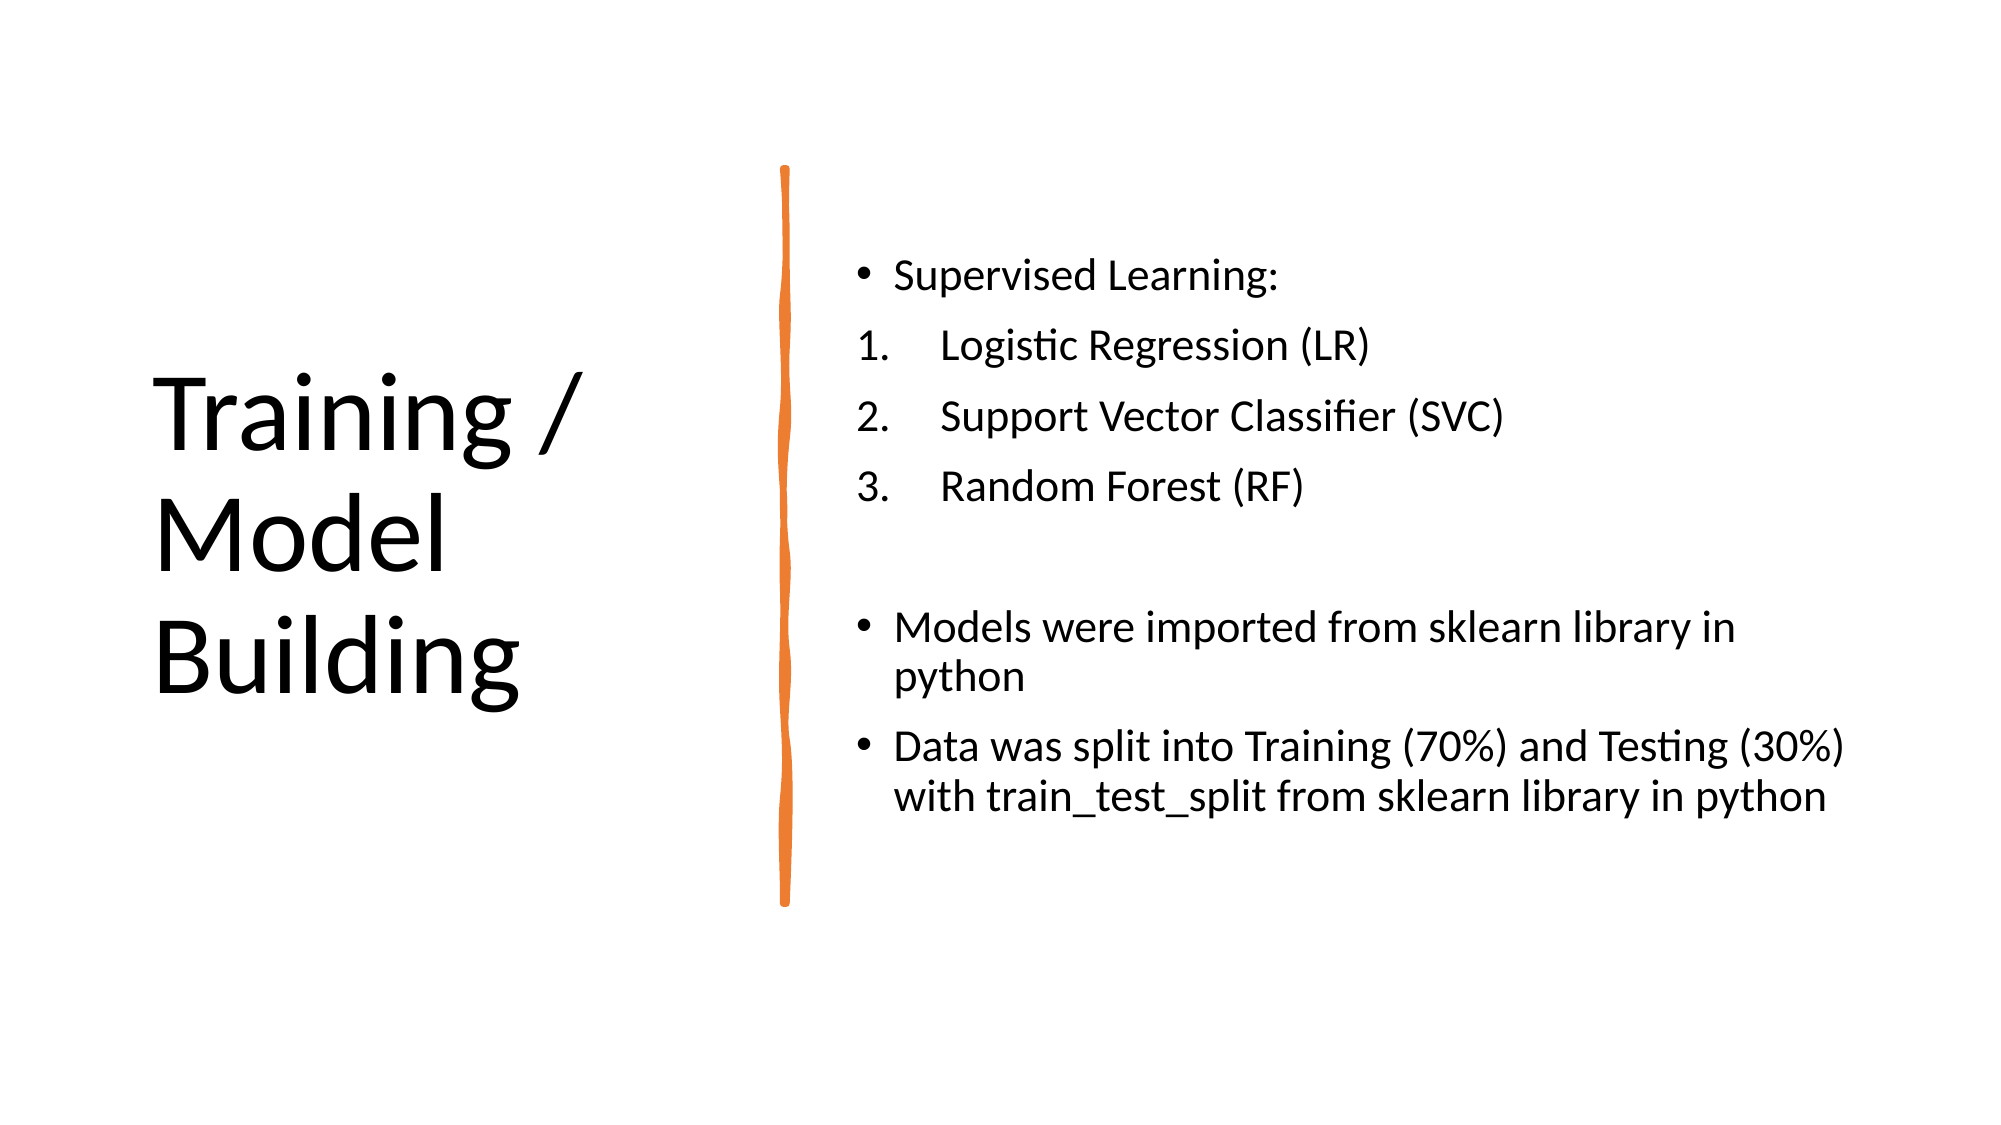

# Training / Model Building
Supervised Learning:
Logistic Regression (LR)
Support Vector Classifier (SVC)
Random Forest (RF)

Models were imported from sklearn library in python
Data was split into Training (70%) and Testing (30%) with train_test_split from sklearn library in python